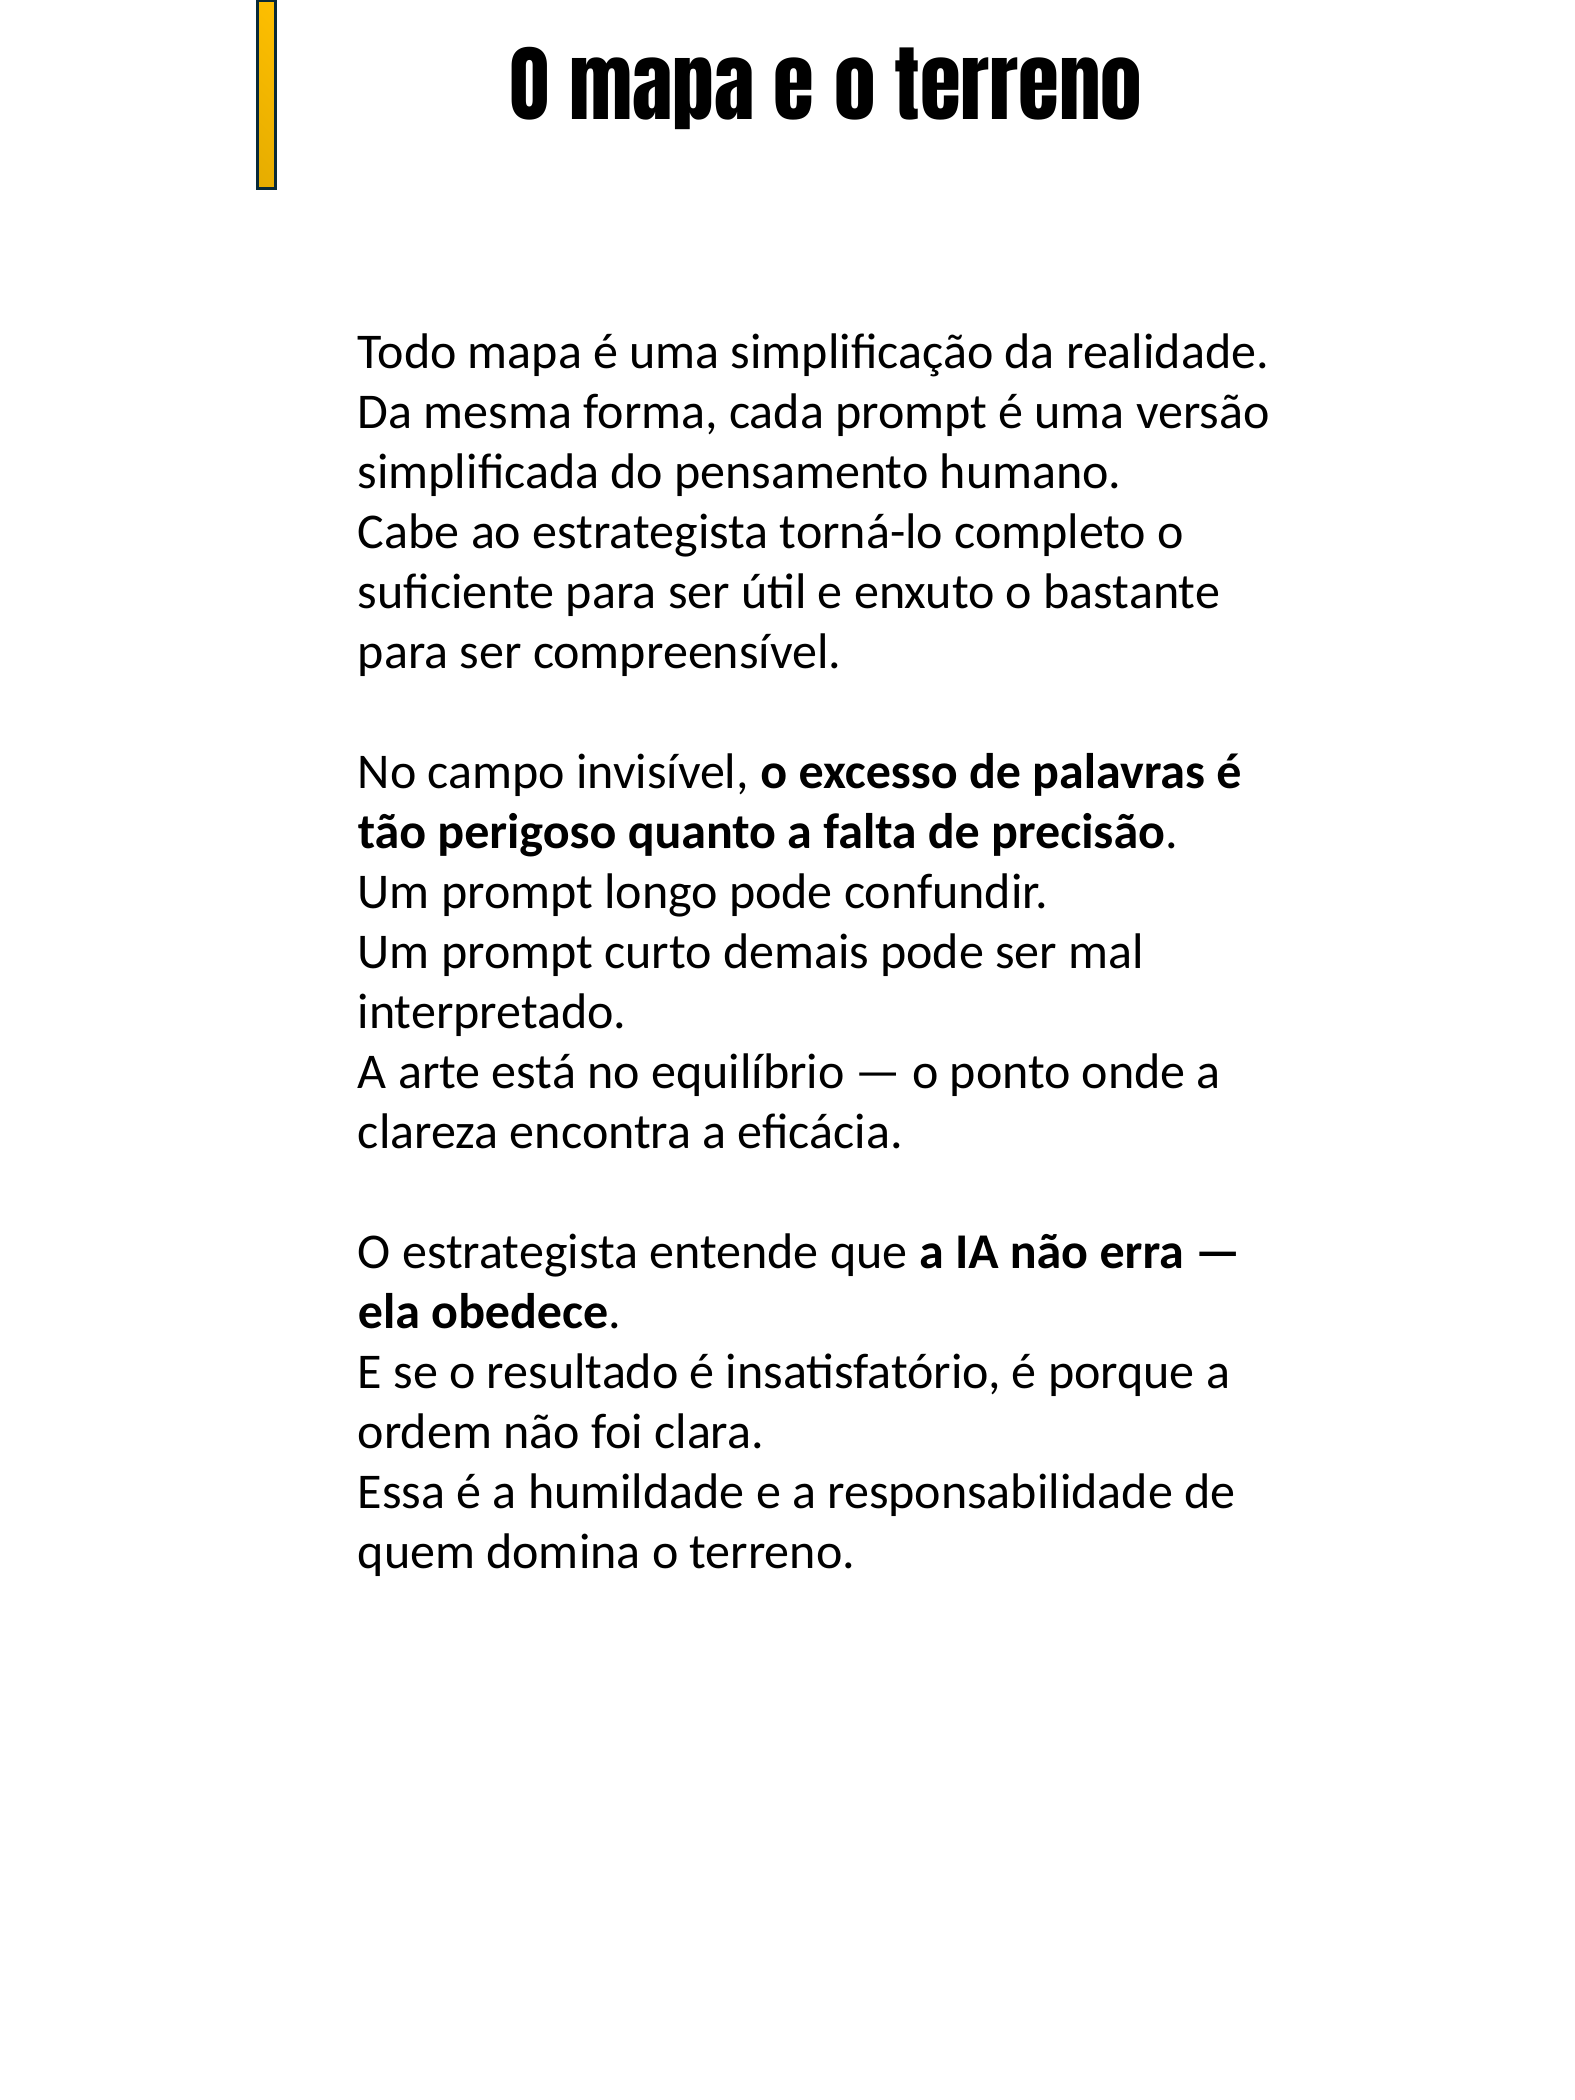

O mapa e o terreno
Todo mapa é uma simplificação da realidade.
Da mesma forma, cada prompt é uma versão simplificada do pensamento humano.
Cabe ao estrategista torná-lo completo o suficiente para ser útil e enxuto o bastante para ser compreensível.

No campo invisível, o excesso de palavras é tão perigoso quanto a falta de precisão.
Um prompt longo pode confundir.
Um prompt curto demais pode ser mal interpretado.
A arte está no equilíbrio — o ponto onde a clareza encontra a eficácia.

O estrategista entende que a IA não erra — ela obedece.
E se o resultado é insatisfatório, é porque a ordem não foi clara.
Essa é a humildade e a responsabilidade de quem domina o terreno.